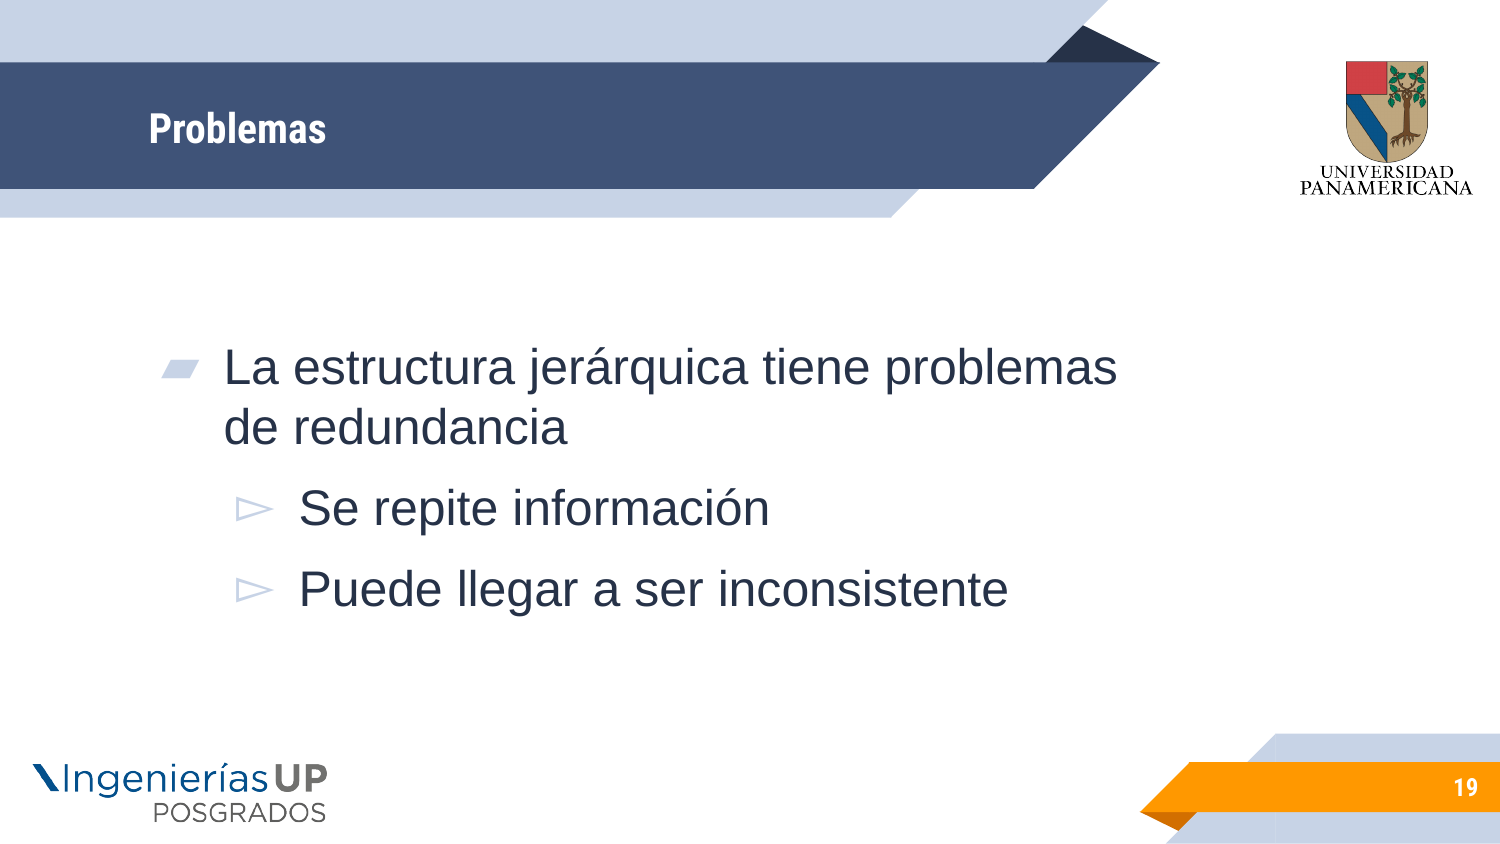

# Problemas
La estructura jerárquica tiene problemas de redundancia
Se repite información
Puede llegar a ser inconsistente
19